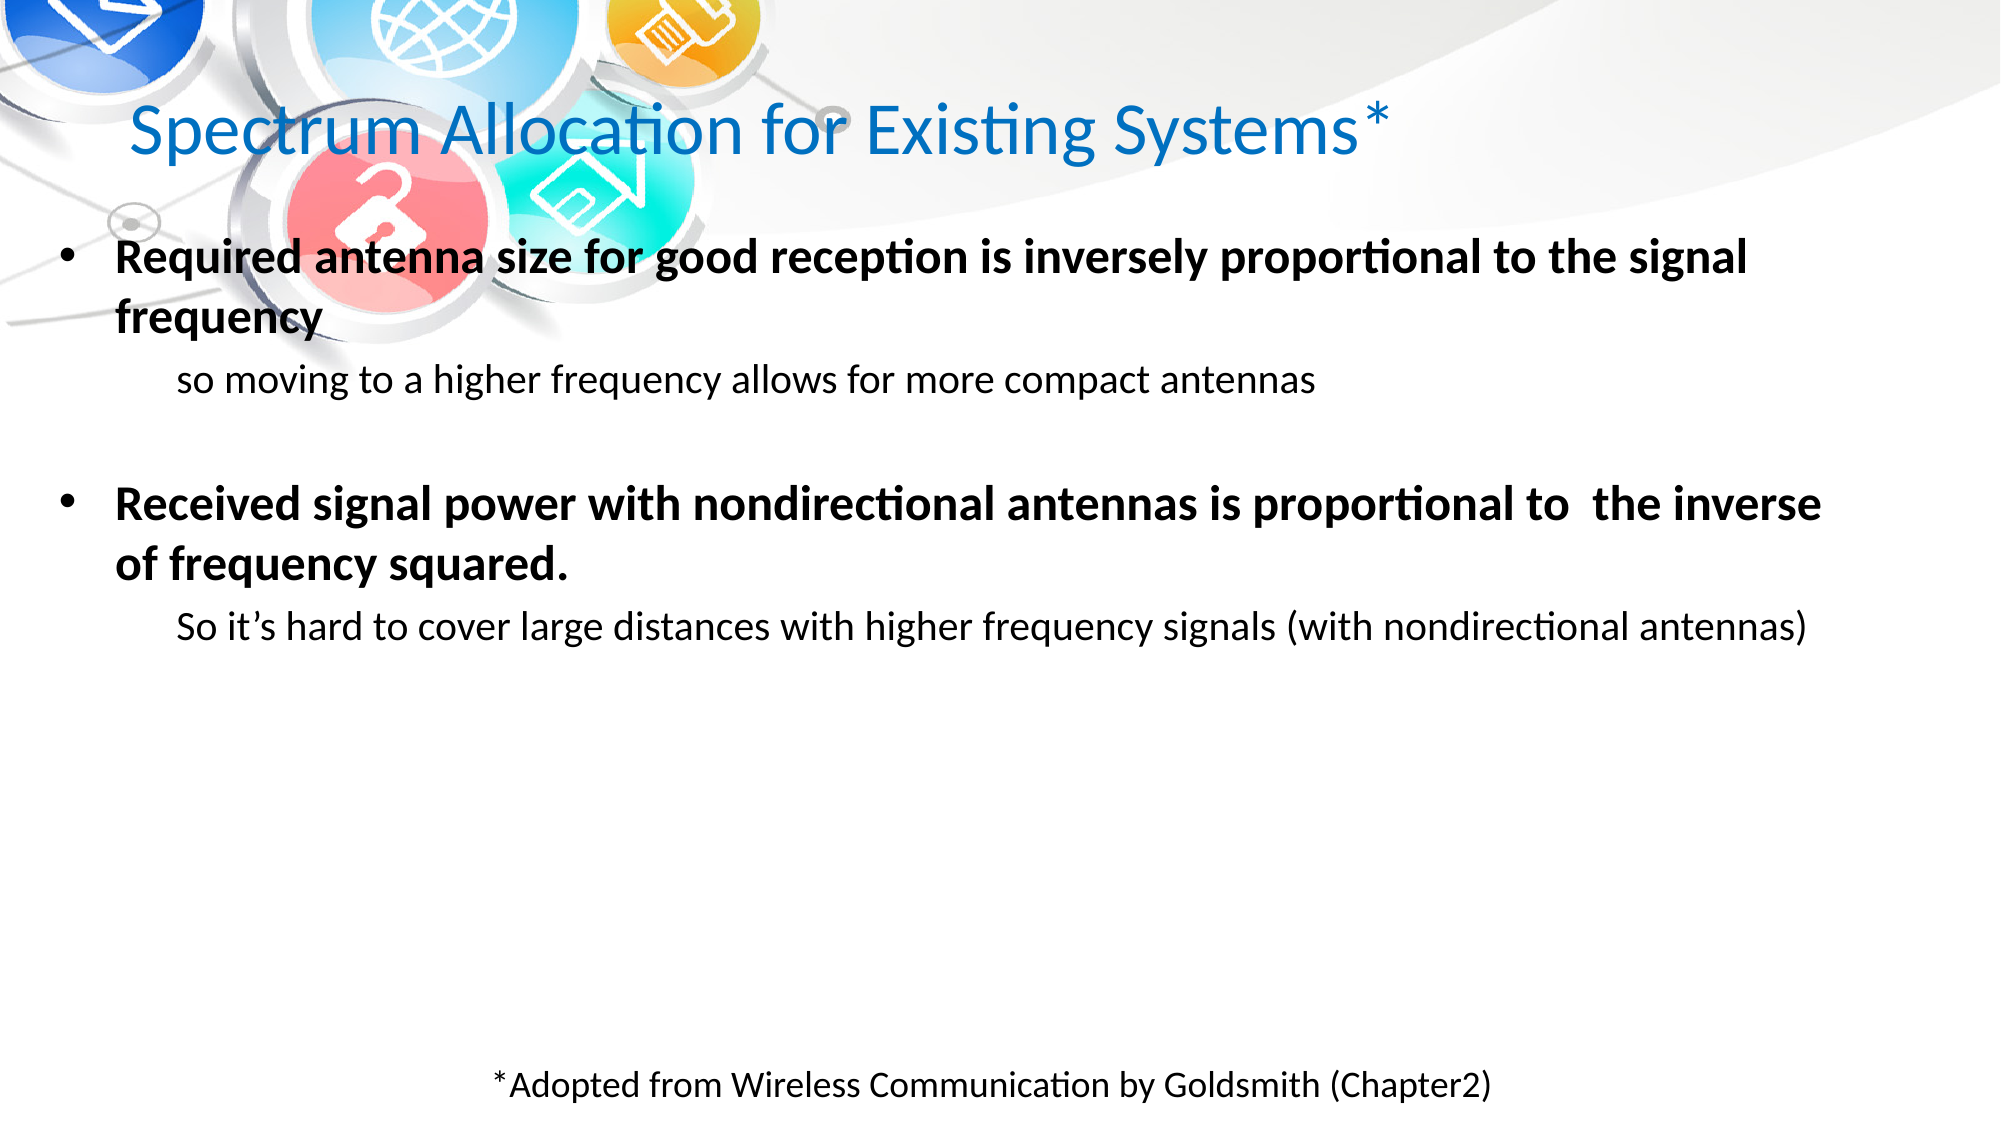

# Spectrum Allocation for Existing Systems*
Required antenna size for good reception is inversely proportional to the signal frequency
so moving to a higher frequency allows for more compact antennas

Received signal power with nondirectional antennas is proportional to  the inverse of frequency squared.
So it’s hard to cover large distances with higher frequency signals (with nondirectional antennas)

*Adopted from Wireless Communication by Goldsmith (Chapter2)